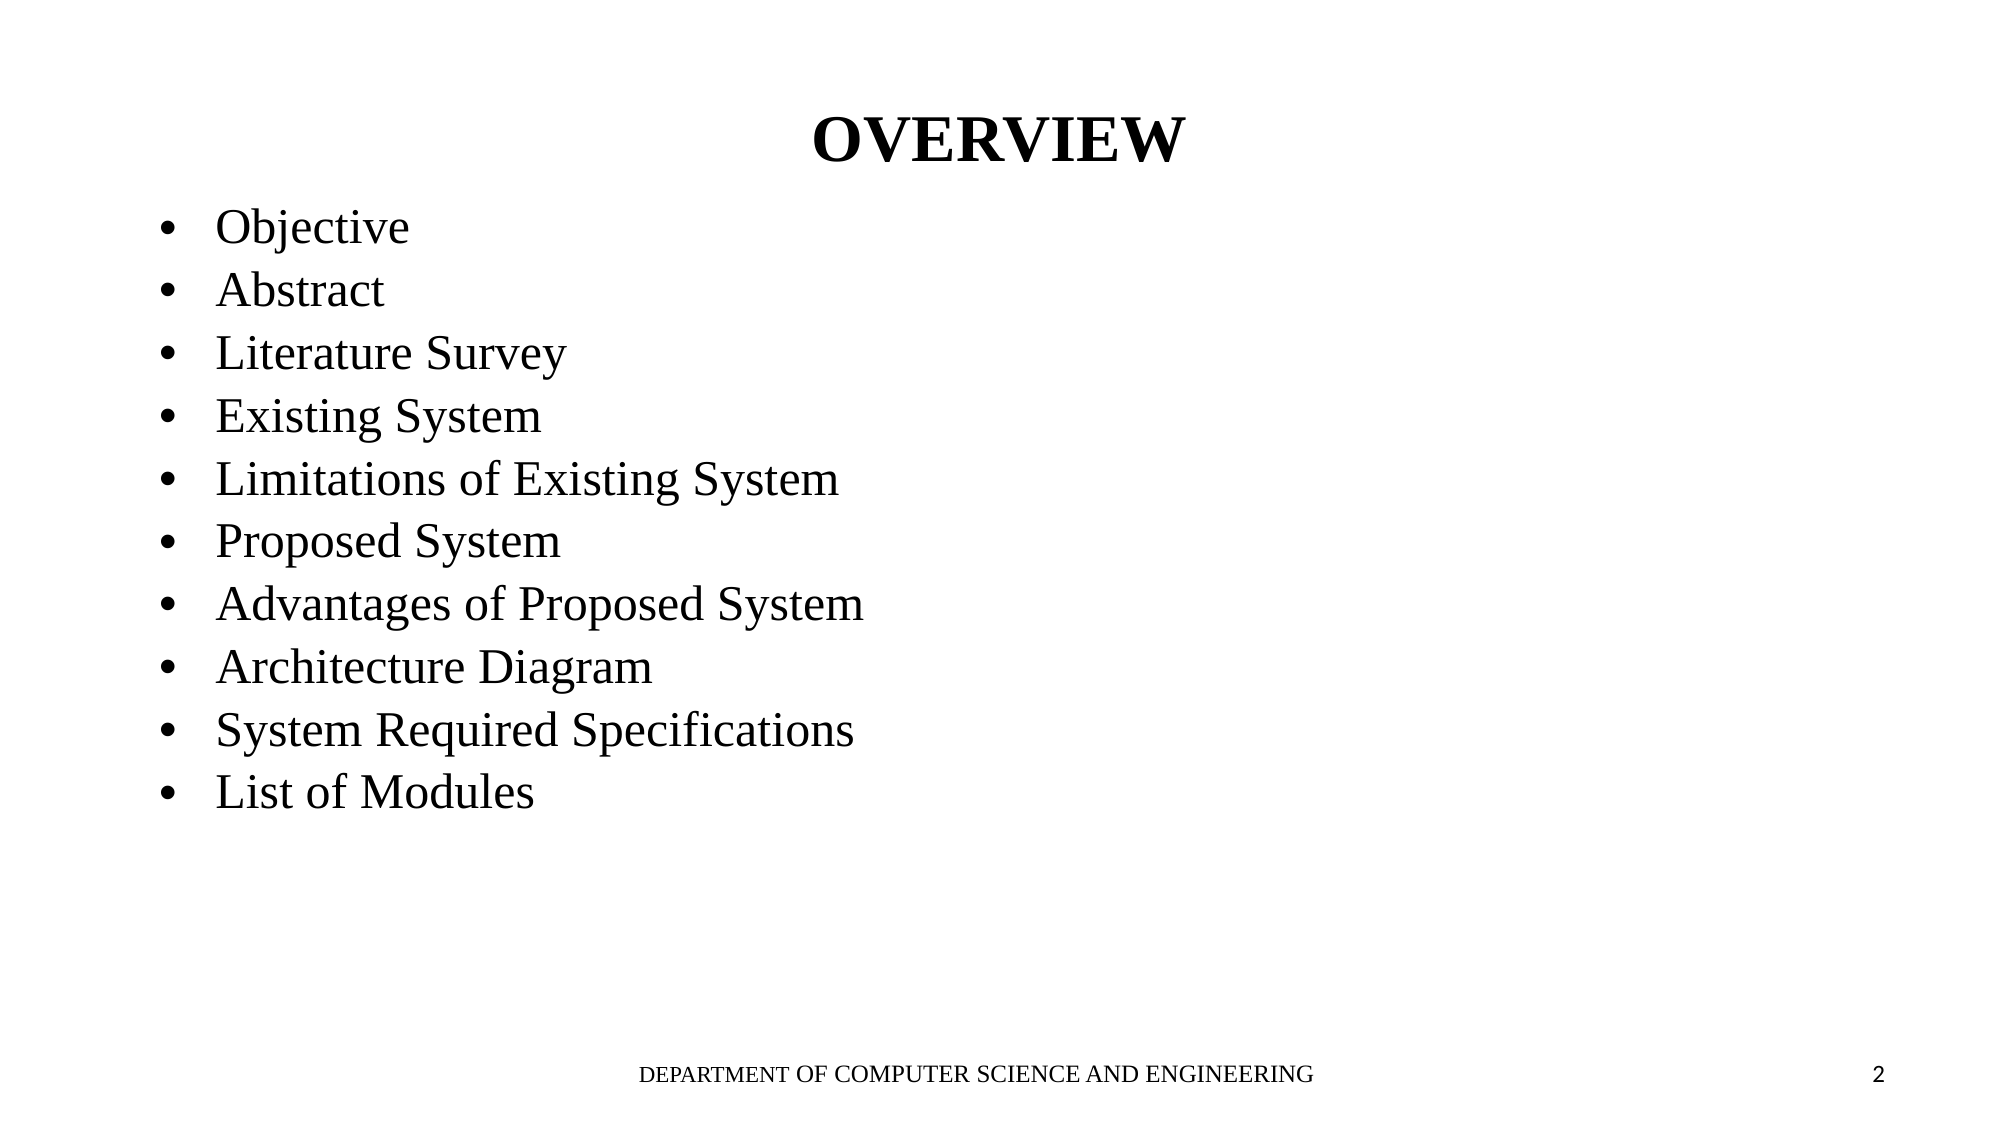

# OVERVIEW
Objective
Abstract
Literature Survey
Existing System
Limitations of Existing System
Proposed System
Advantages of Proposed System
Architecture Diagram
System Required Specifications
List of Modules

DEPARTMENT OF COMPUTER SCIENCE AND ENGINEERING
2